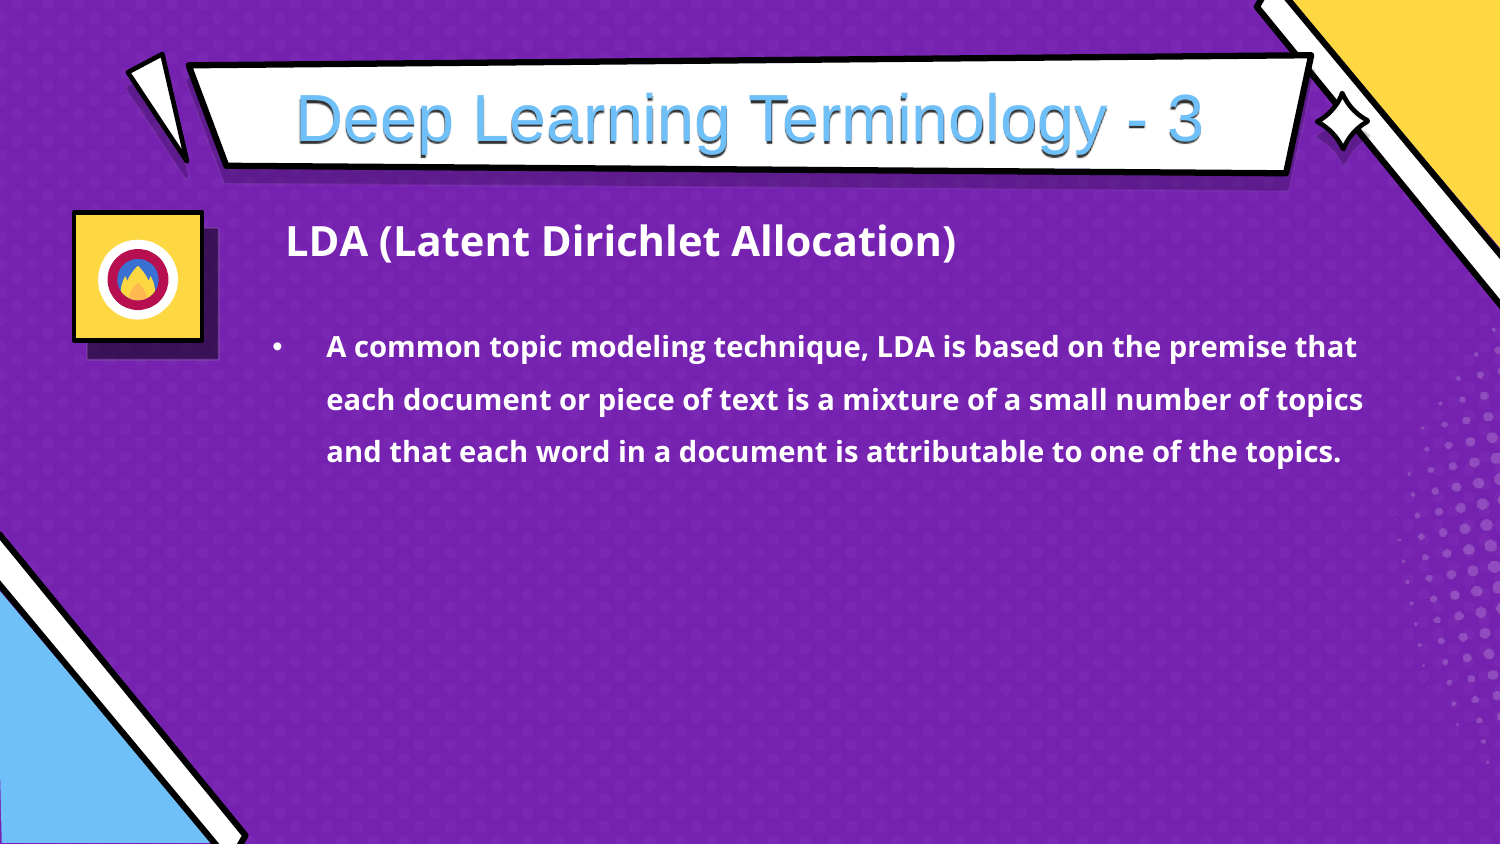

# Deep Learning Terminology - 3

LDA (Latent Dirichlet Allocation)

A common topic modeling technique, LDA is based on the premise that each document or piece of text is a mixture of a small number of topics and that each word in a document is attributable to one of the topics.